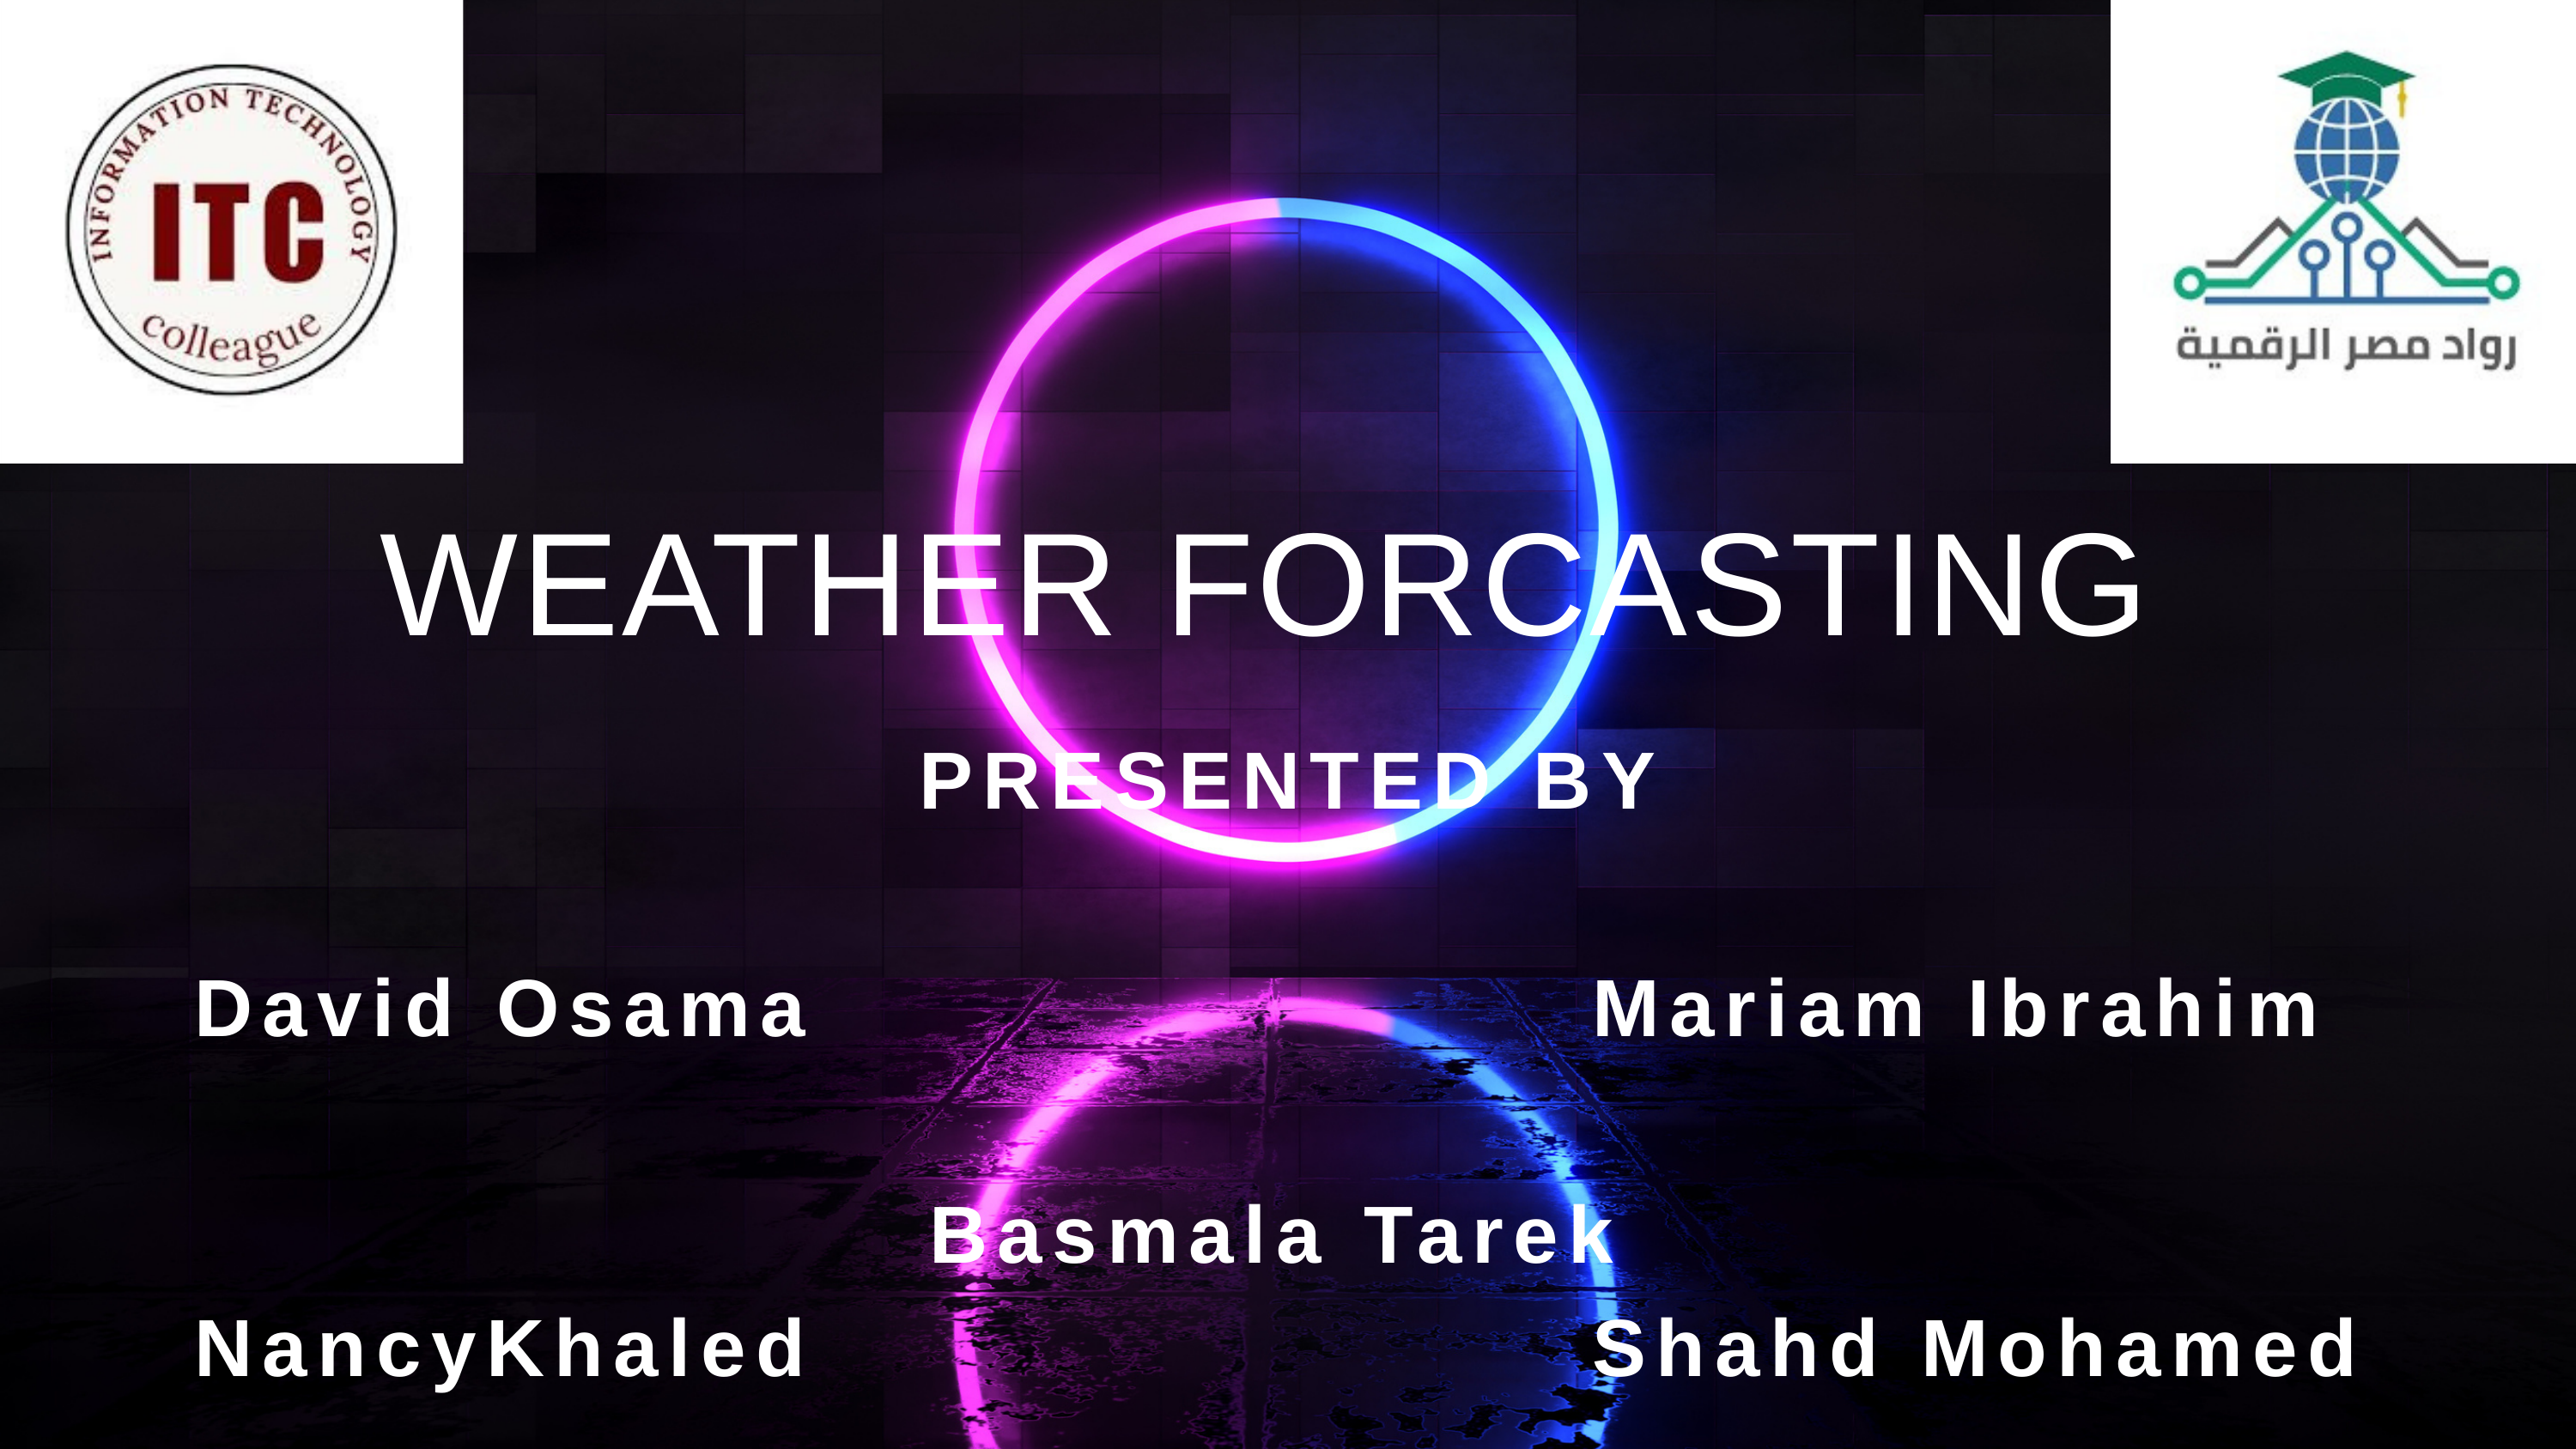

WEATHER FORCASTING
PRESENTED BY

      David Osama                        Mariam Ibrahim
Basmala Tarek
      NancyKhaled                        Shahd Mohamed